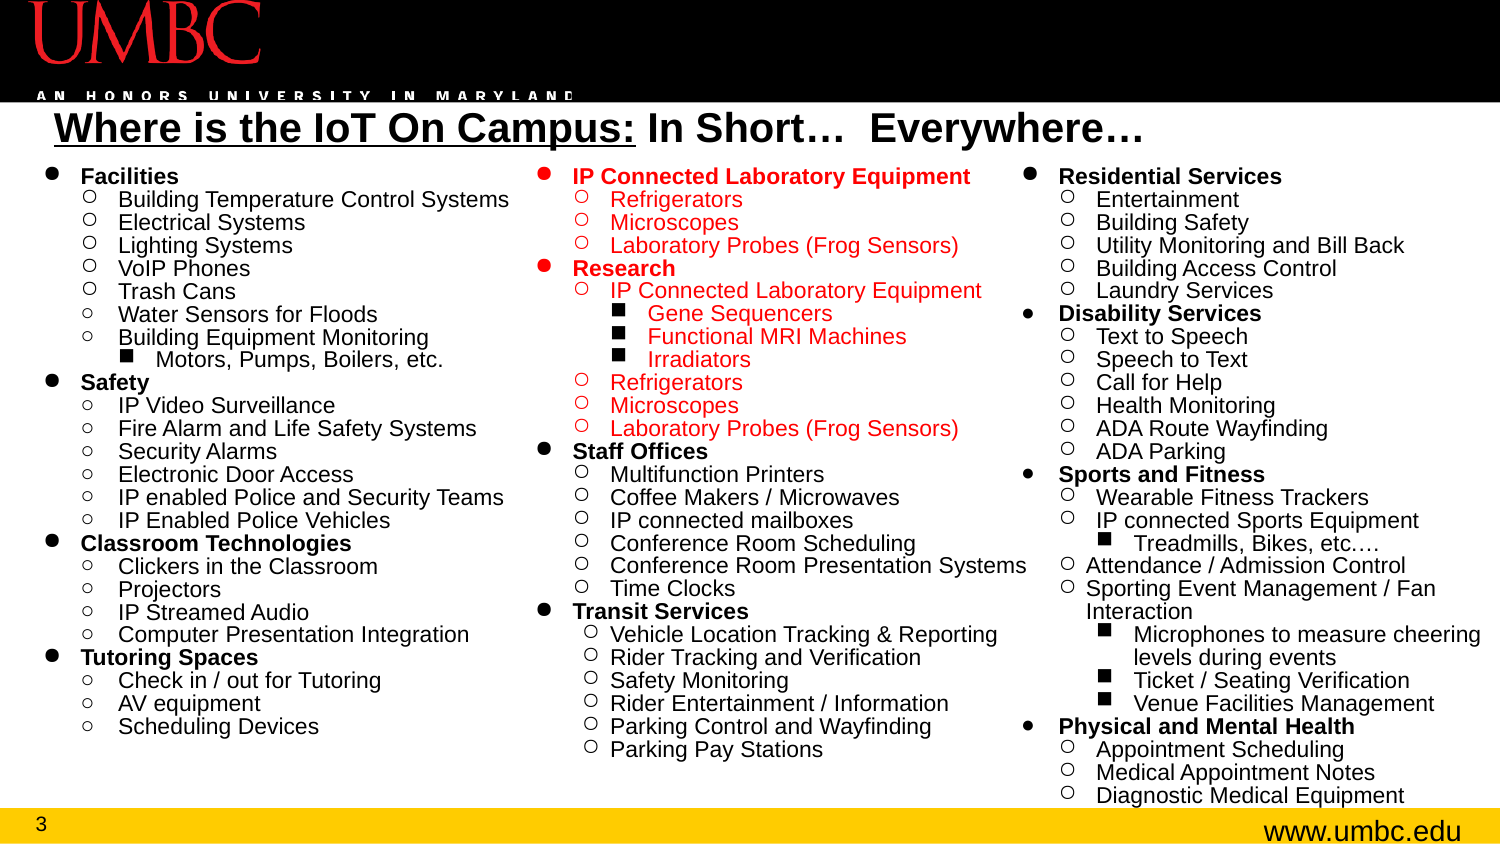

Where is the IoT On Campus: In Short…  Everywhere…
IP Connected Laboratory Equipment
Refrigerators
Microscopes
Laboratory Probes (Frog Sensors)
Research
IP Connected Laboratory Equipment
Gene Sequencers
Functional MRI Machines
Irradiators
Refrigerators
Microscopes
Laboratory Probes (Frog Sensors)
Staff Offices
Multifunction Printers
Coffee Makers / Microwaves
IP connected mailboxes
Conference Room Scheduling
Conference Room Presentation Systems
Time Clocks
Transit Services
Vehicle Location Tracking & Reporting
Rider Tracking and Verification
Safety Monitoring
Rider Entertainment / Information
Parking Control and Wayfinding
Parking Pay Stations
Residential Services
Entertainment
Building Safety
Utility Monitoring and Bill Back
Building Access Control
Laundry Services
Disability Services
Text to Speech
Speech to Text
Call for Help
Health Monitoring
ADA Route Wayfinding
ADA Parking
Sports and Fitness
Wearable Fitness Trackers
IP connected Sports Equipment
Treadmills, Bikes, etc.…
Attendance / Admission Control
Sporting Event Management / Fan Interaction
Microphones to measure cheering levels during events
Ticket / Seating Verification
Venue Facilities Management
Physical and Mental Health
Appointment Scheduling
Medical Appointment Notes
Diagnostic Medical Equipment
Facilities
Building Temperature Control Systems
Electrical Systems
Lighting Systems
VoIP Phones
Trash Cans
Water Sensors for Floods
Building Equipment Monitoring
Motors, Pumps, Boilers, etc.
Safety
IP Video Surveillance
Fire Alarm and Life Safety Systems
Security Alarms
Electronic Door Access
IP enabled Police and Security Teams
IP Enabled Police Vehicles
Classroom Technologies
Clickers in the Classroom
Projectors
IP Streamed Audio
Computer Presentation Integration
Tutoring Spaces
Check in / out for Tutoring
AV equipment
Scheduling Devices